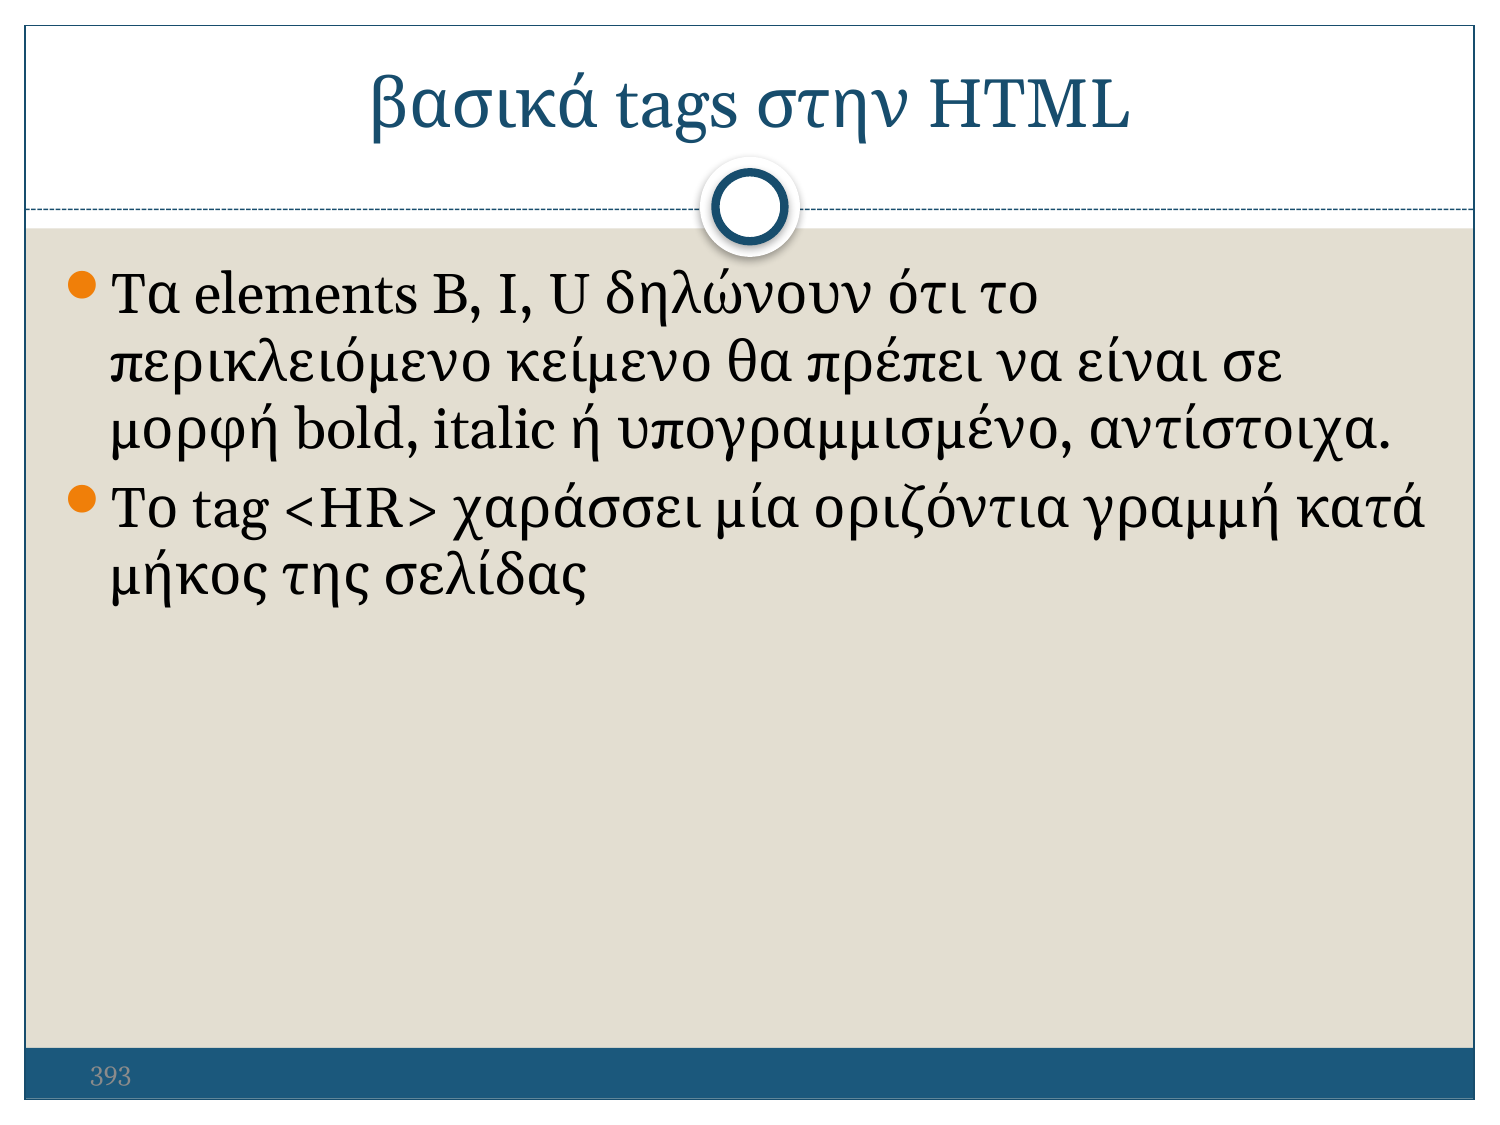

βασικά tags στην HTML
Τα elements Β, Ι, U δηλώνουν ότι το περικλειόμενο κείμενο θα πρέπει να είναι σε μορφή bold, italic ή υπογραμμισμένο, αντίστοιχα.
Το tag <HR> χαράσσει μία οριζόντια γραμμή κατά μήκος της σελίδας
393